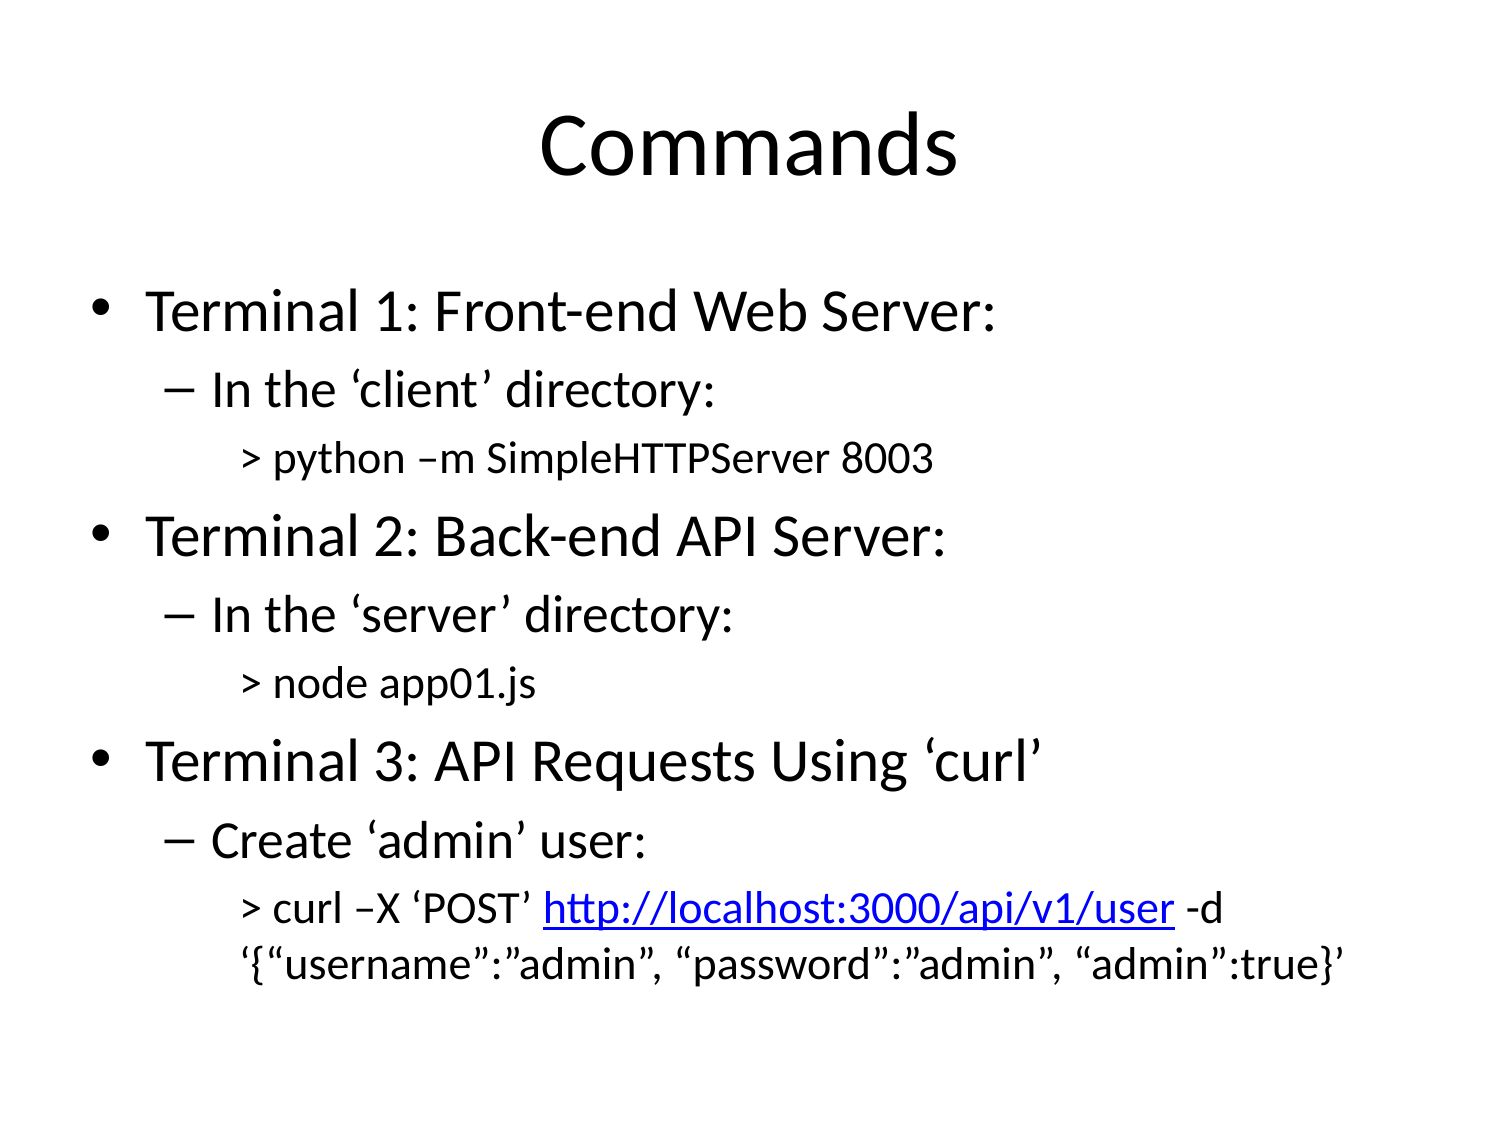

# Commands
Terminal 1: Front-end Web Server:
In the ‘client’ directory:
> python –m SimpleHTTPServer 8003
Terminal 2: Back-end API Server:
In the ‘server’ directory:
> node app01.js
Terminal 3: API Requests Using ‘curl’
Create ‘admin’ user:
> curl –X ‘POST’ http://localhost:3000/api/v1/user -d ‘{“username”:”admin”, “password”:”admin”, “admin”:true}’